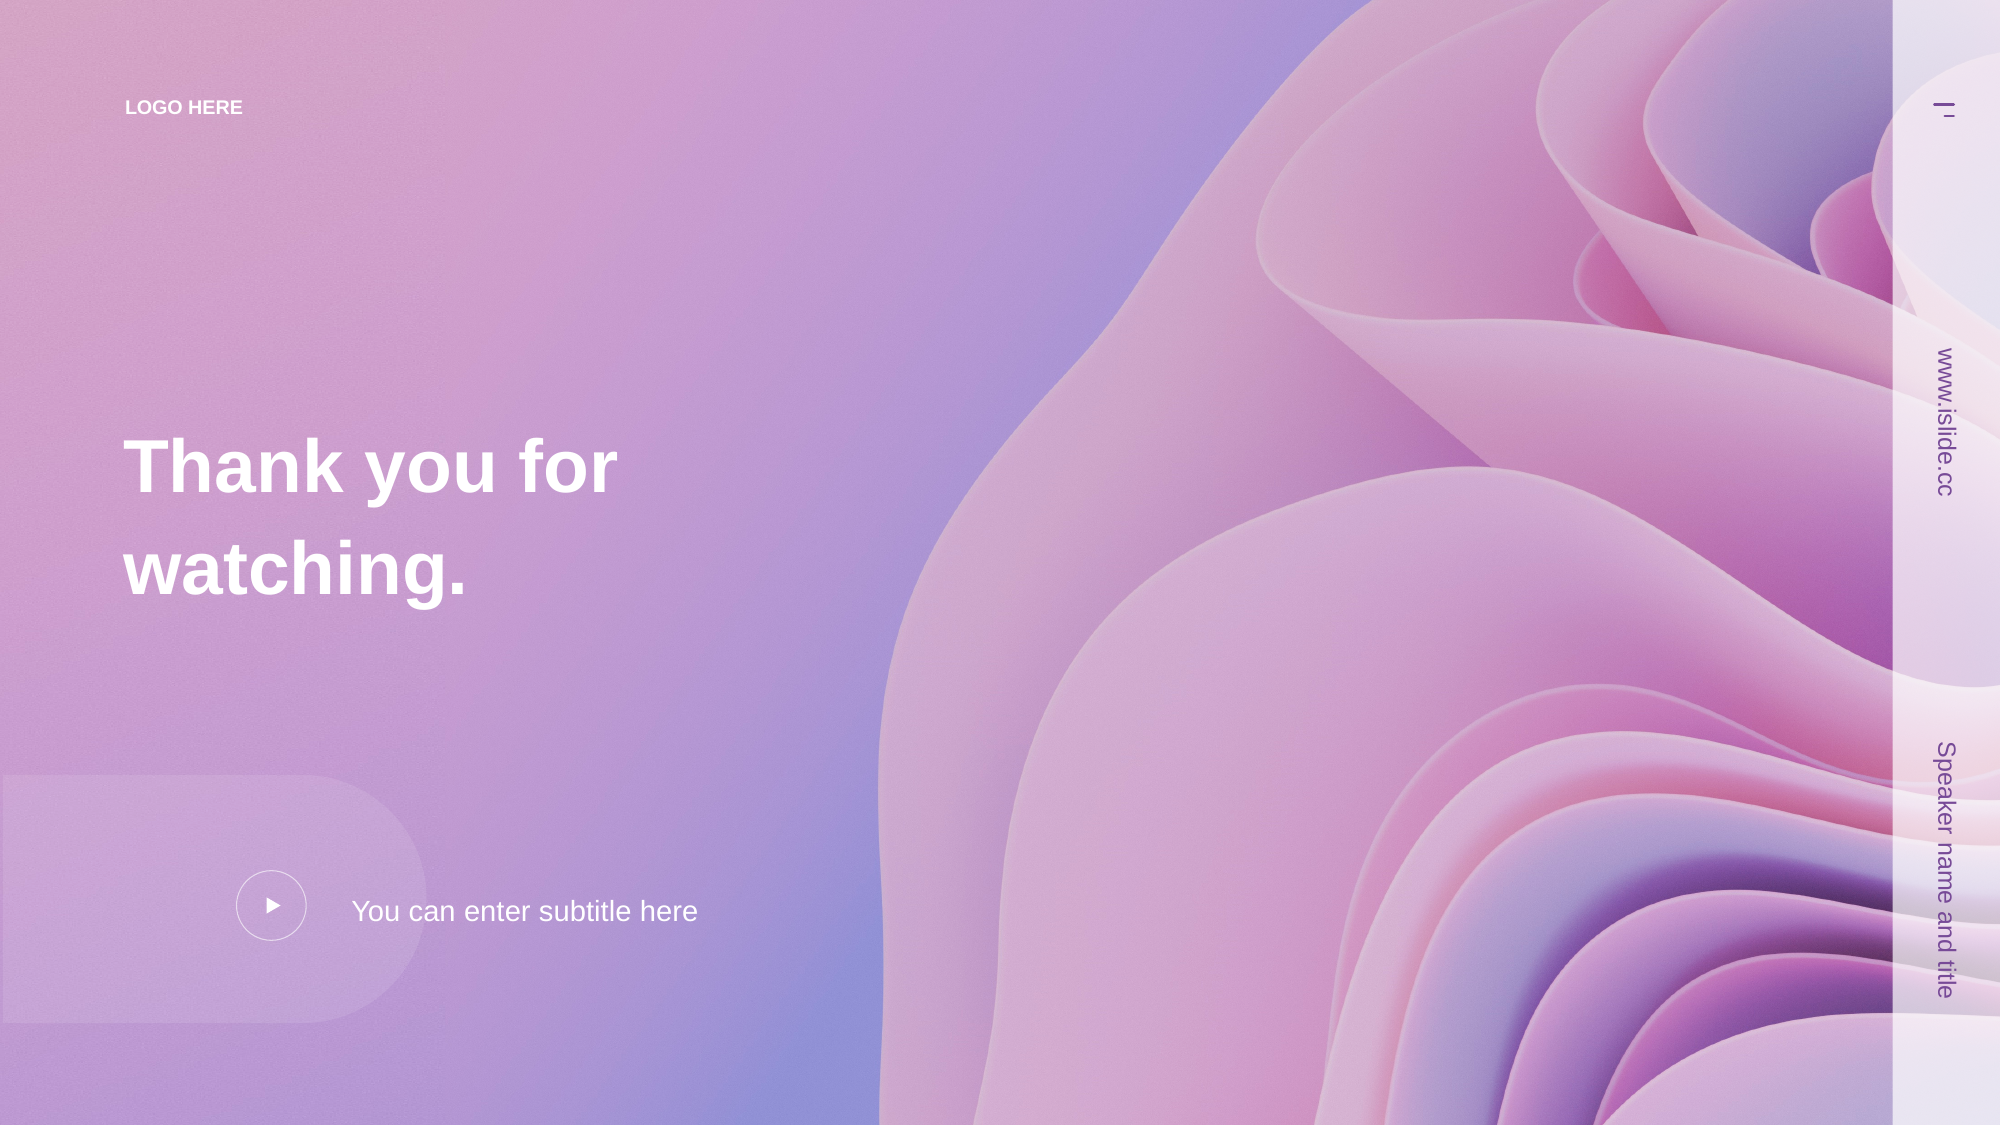

LOGO HERE
Thank you for
watching.
www.islide.cc
Speaker name and title
You can enter subtitle here